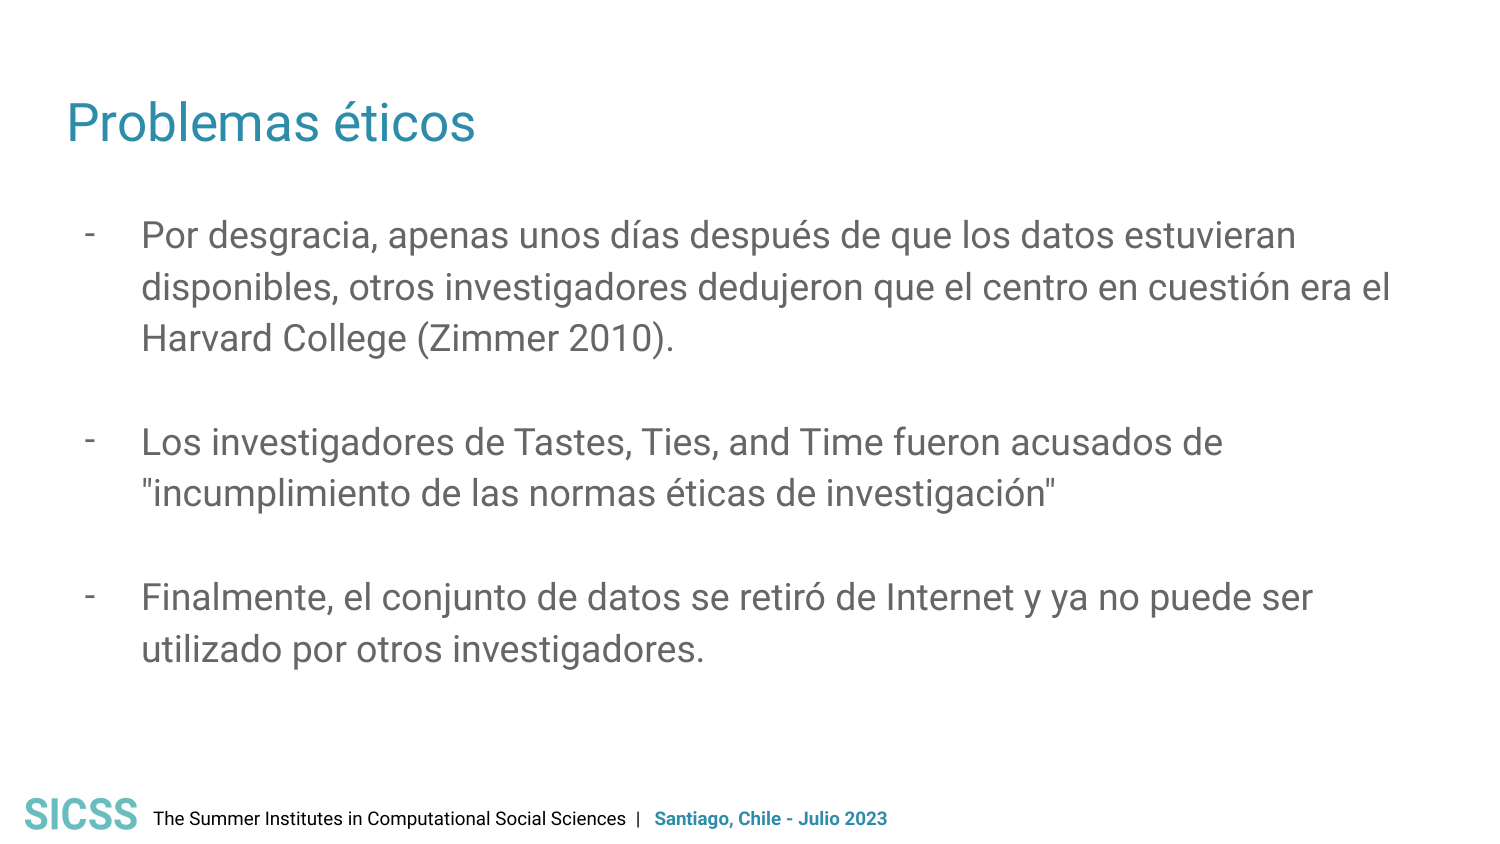

# Problemas éticos
Por desgracia, apenas unos días después de que los datos estuvieran disponibles, otros investigadores dedujeron que el centro en cuestión era el Harvard College (Zimmer 2010).

Los investigadores de Tastes, Ties, and Time fueron acusados de "incumplimiento de las normas éticas de investigación"

Finalmente, el conjunto de datos se retiró de Internet y ya no puede ser utilizado por otros investigadores.